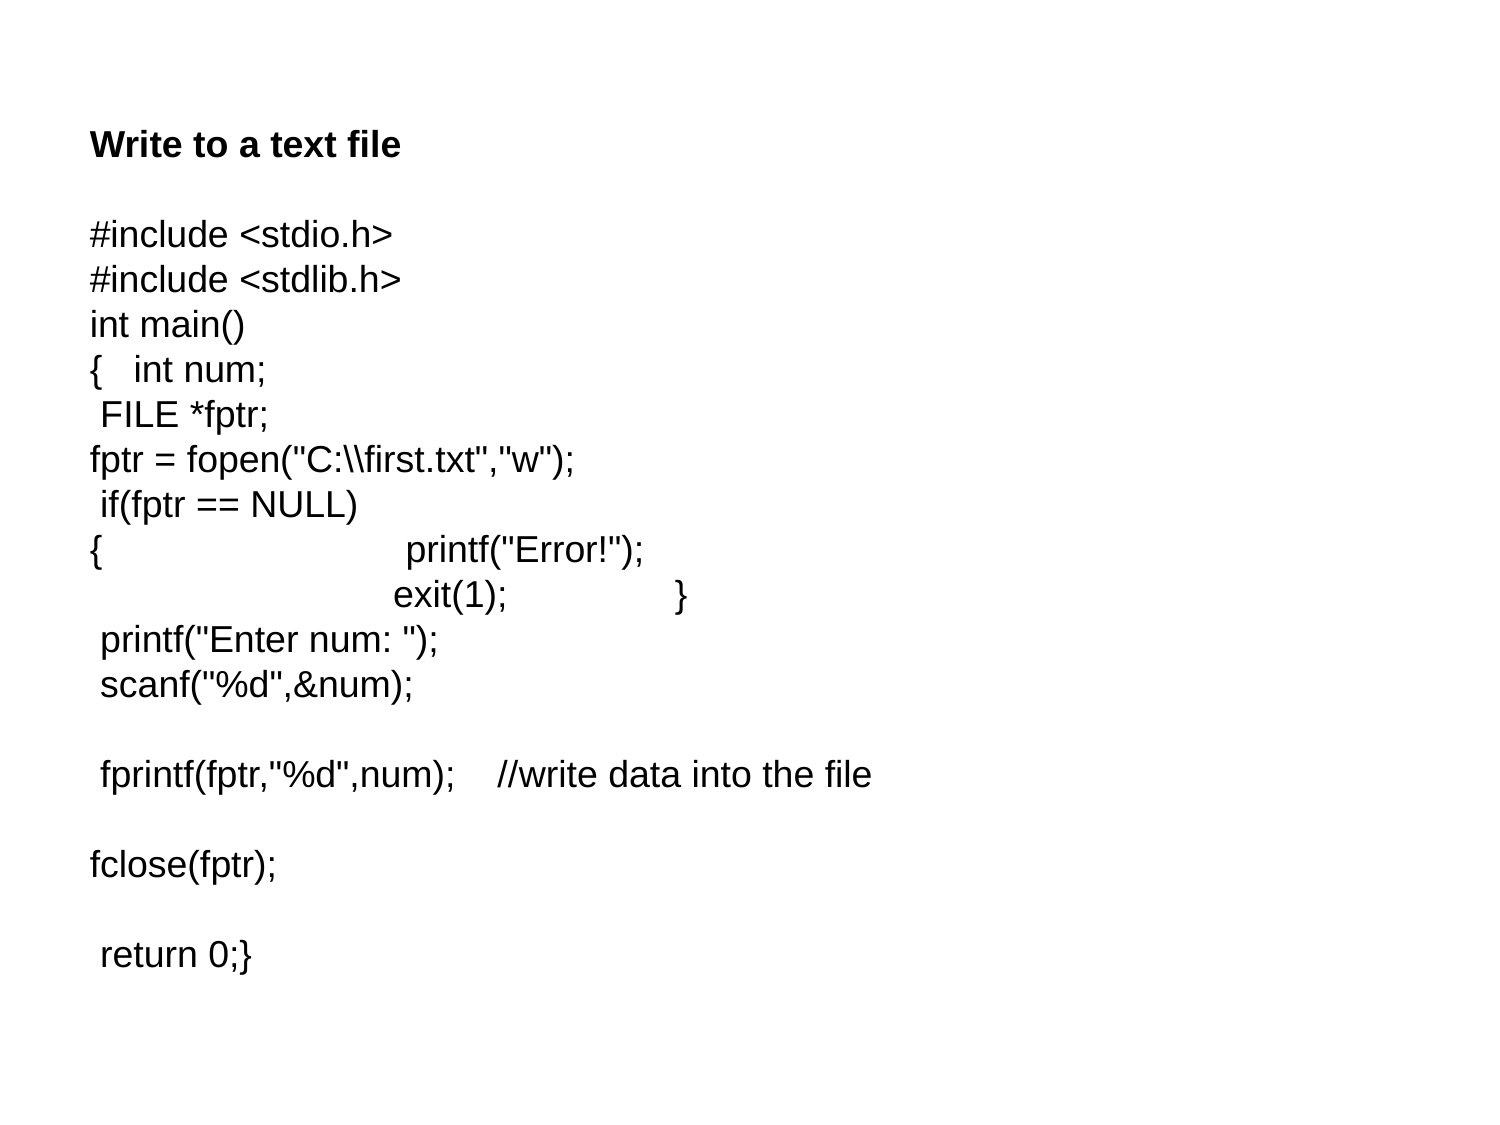

Write to a text file
#include <stdio.h>
#include <stdlib.h>
int main()
{   int num;
 FILE *fptr;
fptr = fopen("C:\\first.txt","w");
 if(fptr == NULL)
{                             printf("Error!");
                             exit(1);                }
 printf("Enter num: ");
 scanf("%d",&num);
 fprintf(fptr,"%d",num);    //write data into the file
fclose(fptr);
 return 0;}